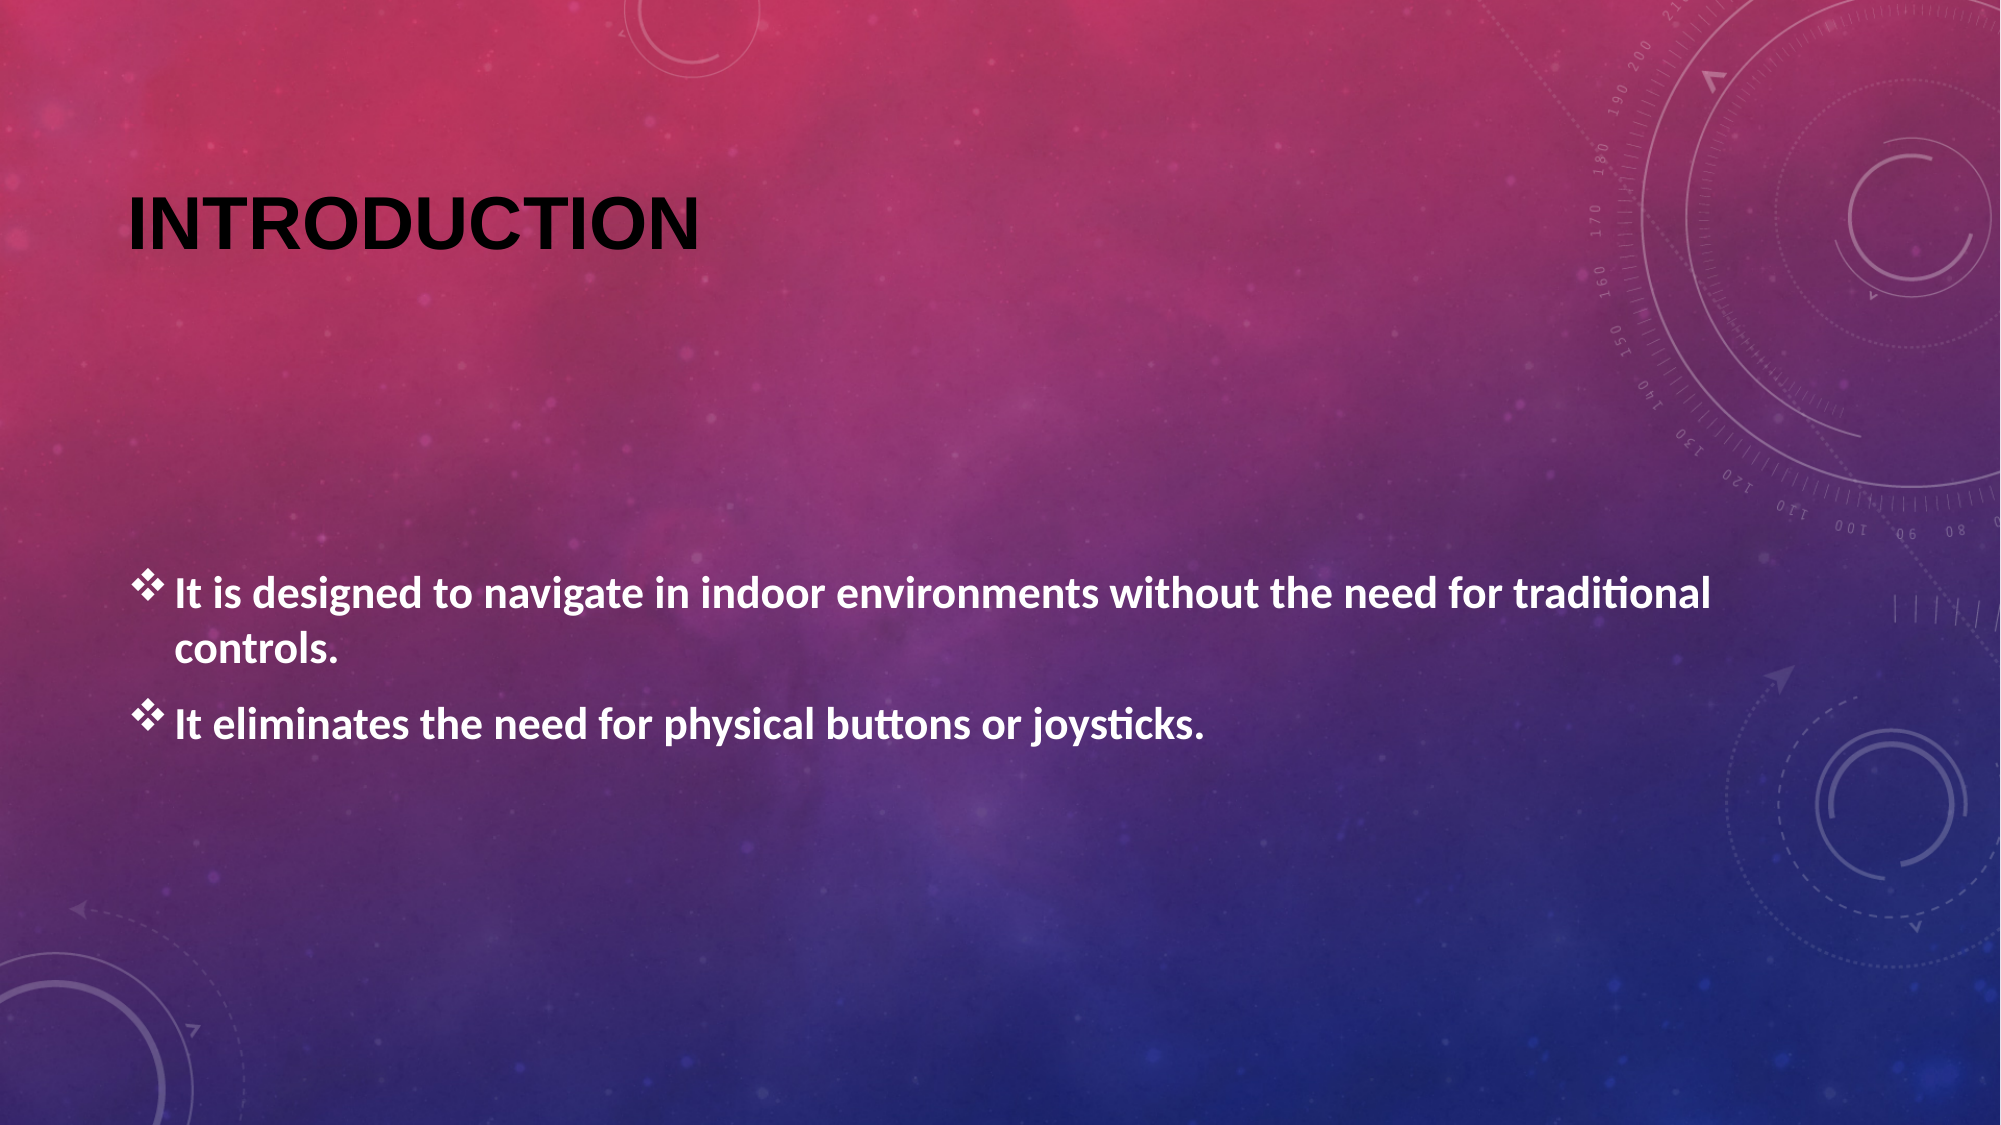

# INTRODUCTION

It is designed to navigate in indoor environments without the need for traditional controls.
It eliminates the need for physical buttons or joysticks.

Let’s talk about the main components first
Arduino UNO (Dip)
Arduino Nano
L298N Motor driver
HC05 Bluetooth module